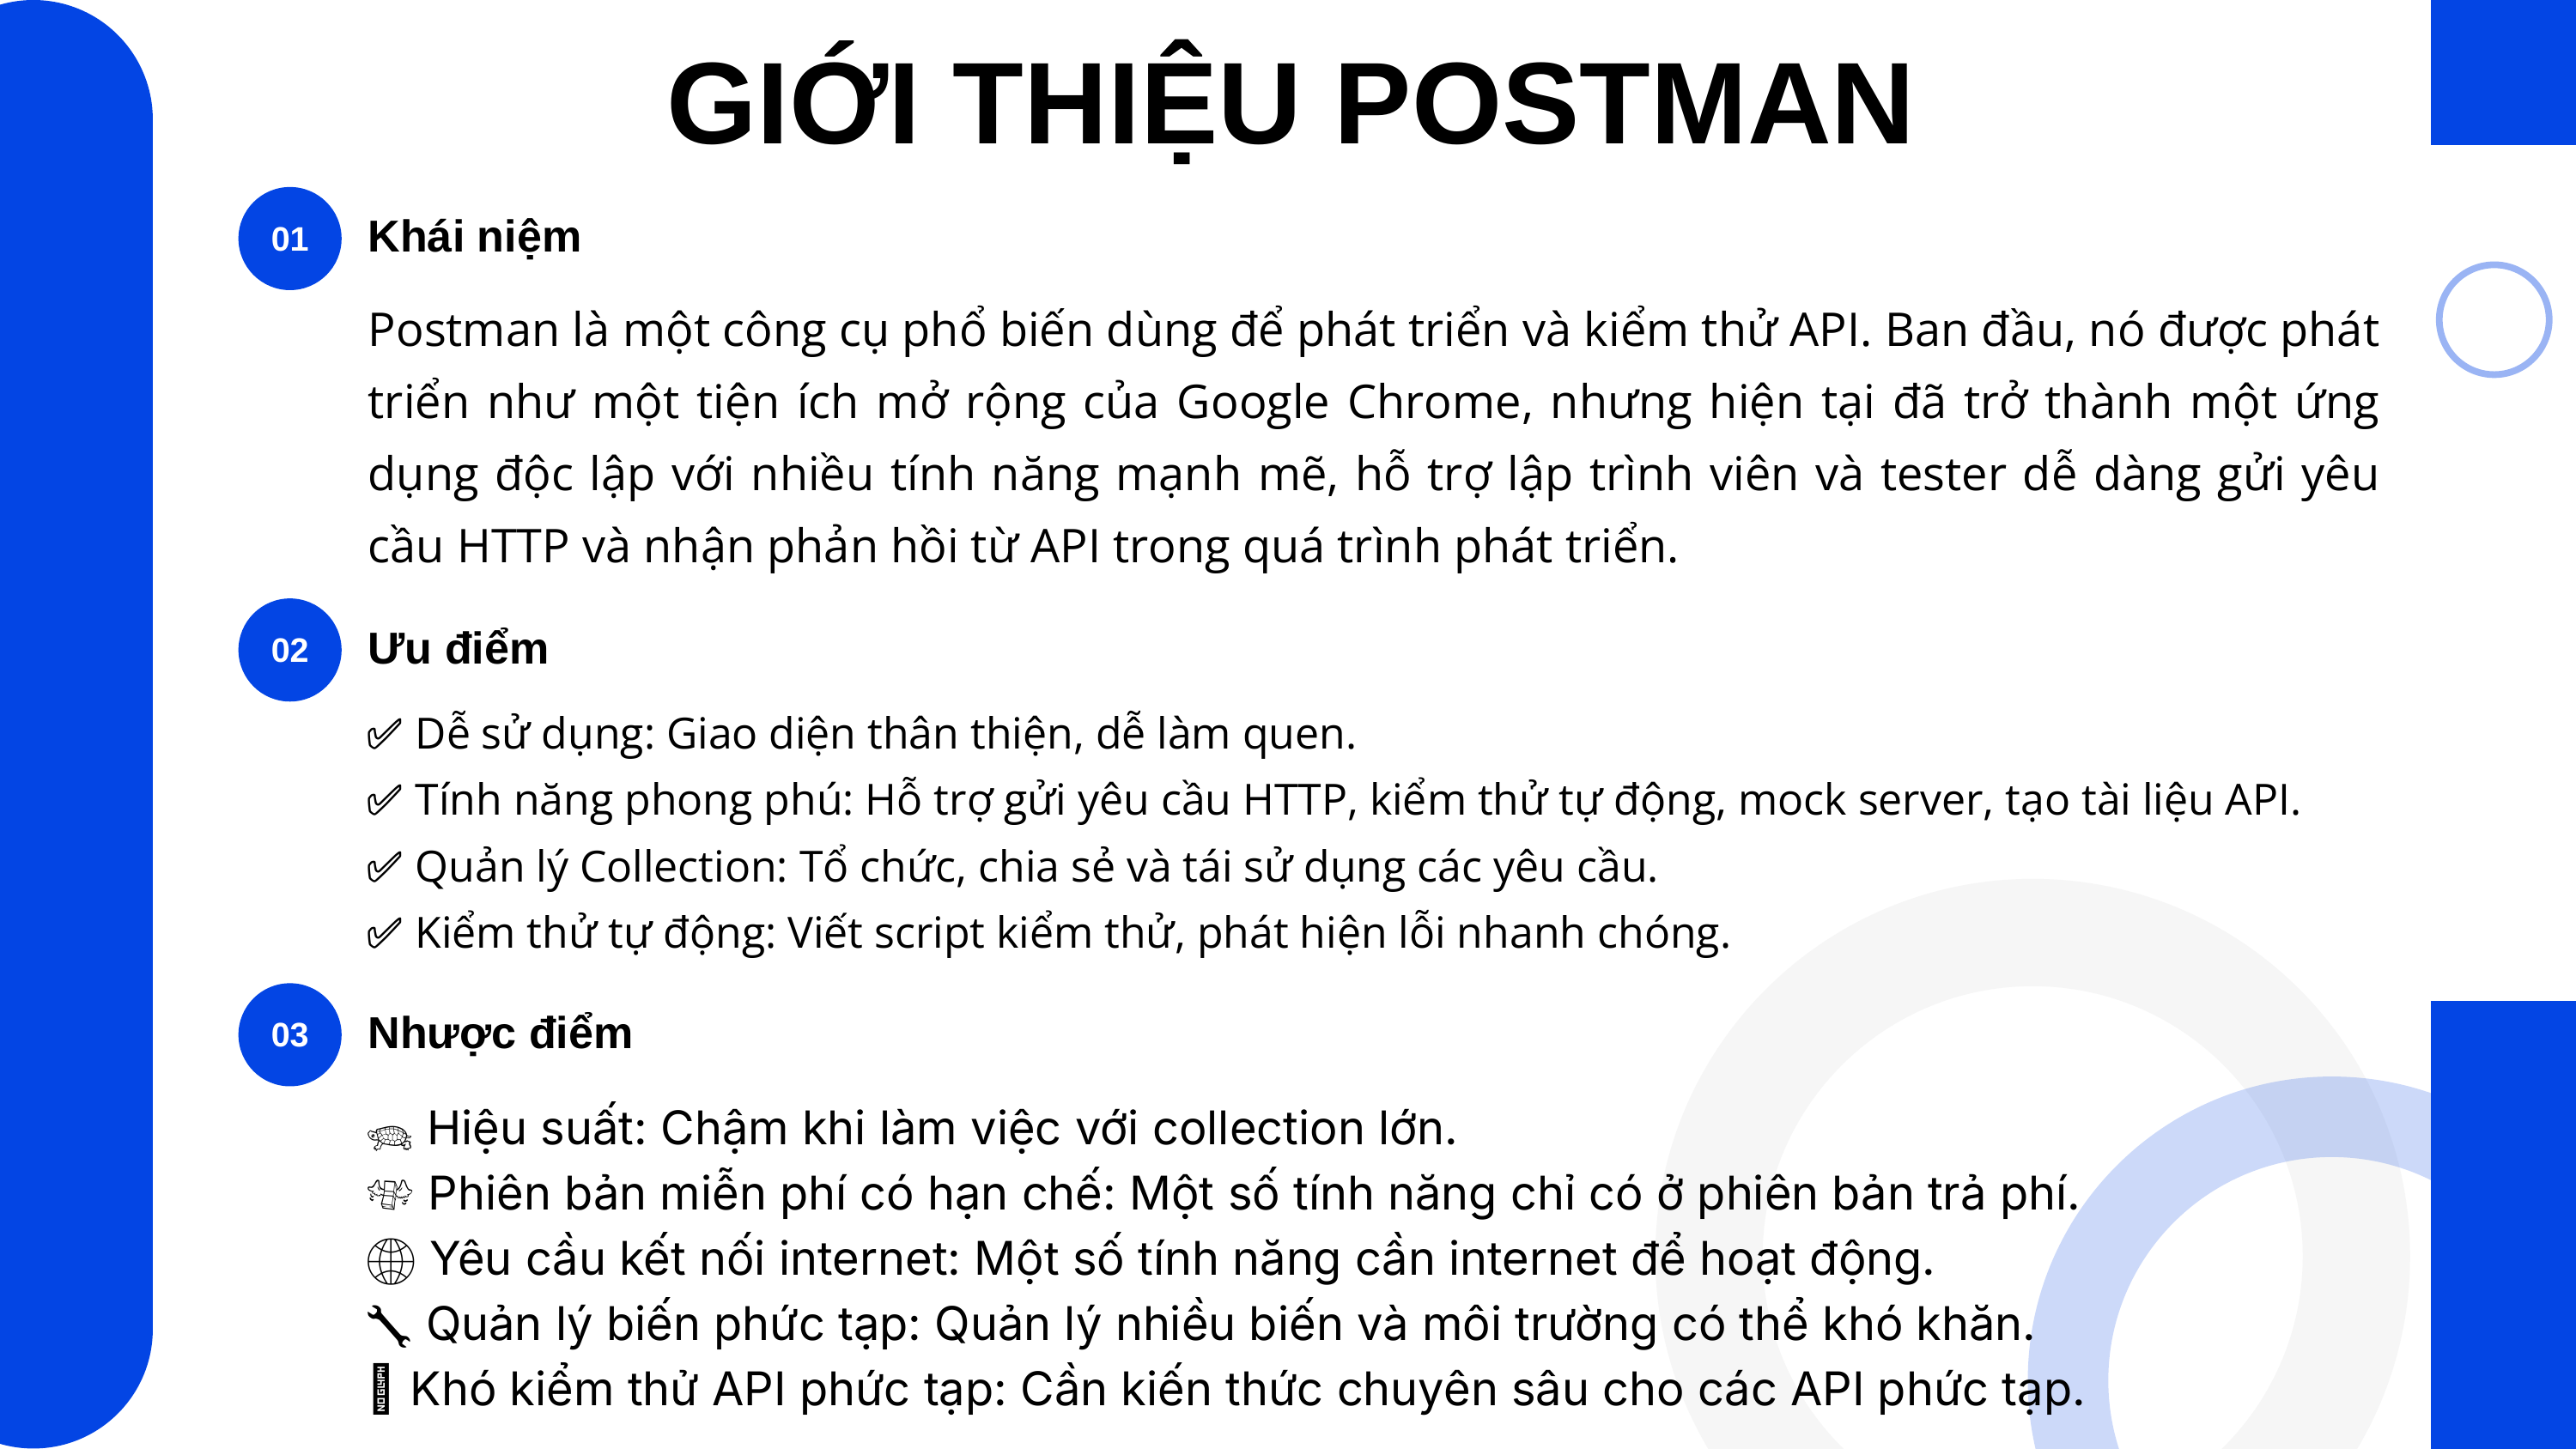

GIỚI THIỆU POSTMAN
OVERVIEW

01
Khái niệm

Postman là một công cụ phổ biến dùng để phát triển và kiểm thử API. Ban đầu, nó được phát triển như một tiện ích mở rộng của Google Chrome, nhưng hiện tại đã trở thành một ứng dụng độc lập với nhiều tính năng mạnh mẽ, hỗ trợ lập trình viên và tester dễ dàng gửi yêu cầu HTTP và nhận phản hồi từ API trong quá trình phát triển.

02
Ưu điểm
✅ Dễ sử dụng: Giao diện thân thiện, dễ làm quen.
✅ Tính năng phong phú: Hỗ trợ gửi yêu cầu HTTP, kiểm thử tự động, mock server, tạo tài liệu API.
✅ Quản lý Collection: Tổ chức, chia sẻ và tái sử dụng các yêu cầu.
✅ Kiểm thử tự động: Viết script kiểm thử, phát hiện lỗi nhanh chóng.

03
Nhược điểm

🐢 Hiệu suất: Chậm khi làm việc với collection lớn.
💸 Phiên bản miễn phí có hạn chế: Một số tính năng chỉ có ở phiên bản trả phí.
🌐 Yêu cầu kết nối internet: Một số tính năng cần internet để hoạt động.
🔧 Quản lý biến phức tạp: Quản lý nhiều biến và môi trường có thể khó khăn.
🧩 Khó kiểm thử API phức tạp: Cần kiến thức chuyên sâu cho các API phức tạp.